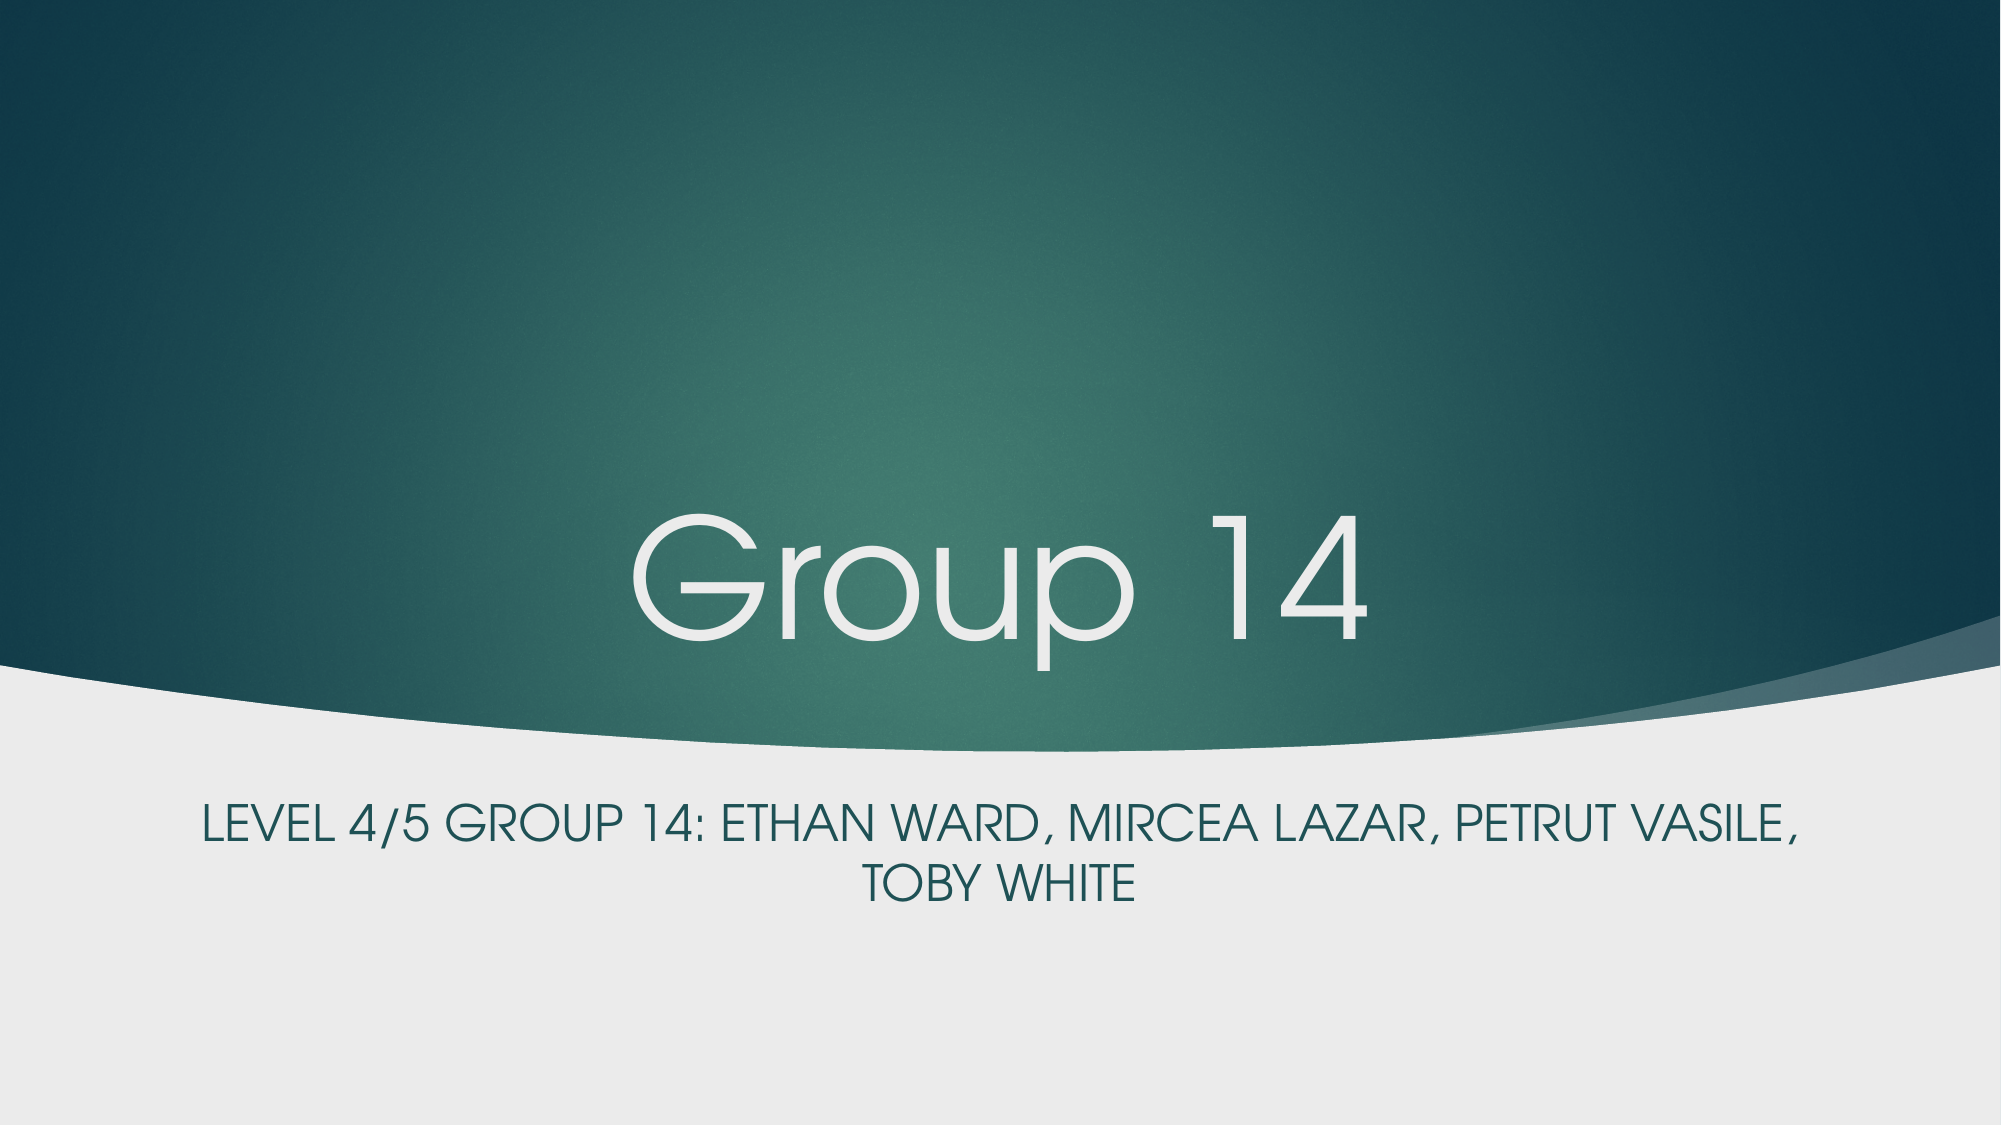

# Group 14

Level 4/5 Group 14: Ethan Ward, Mircea Lazar, Petrut Vasile, Toby White